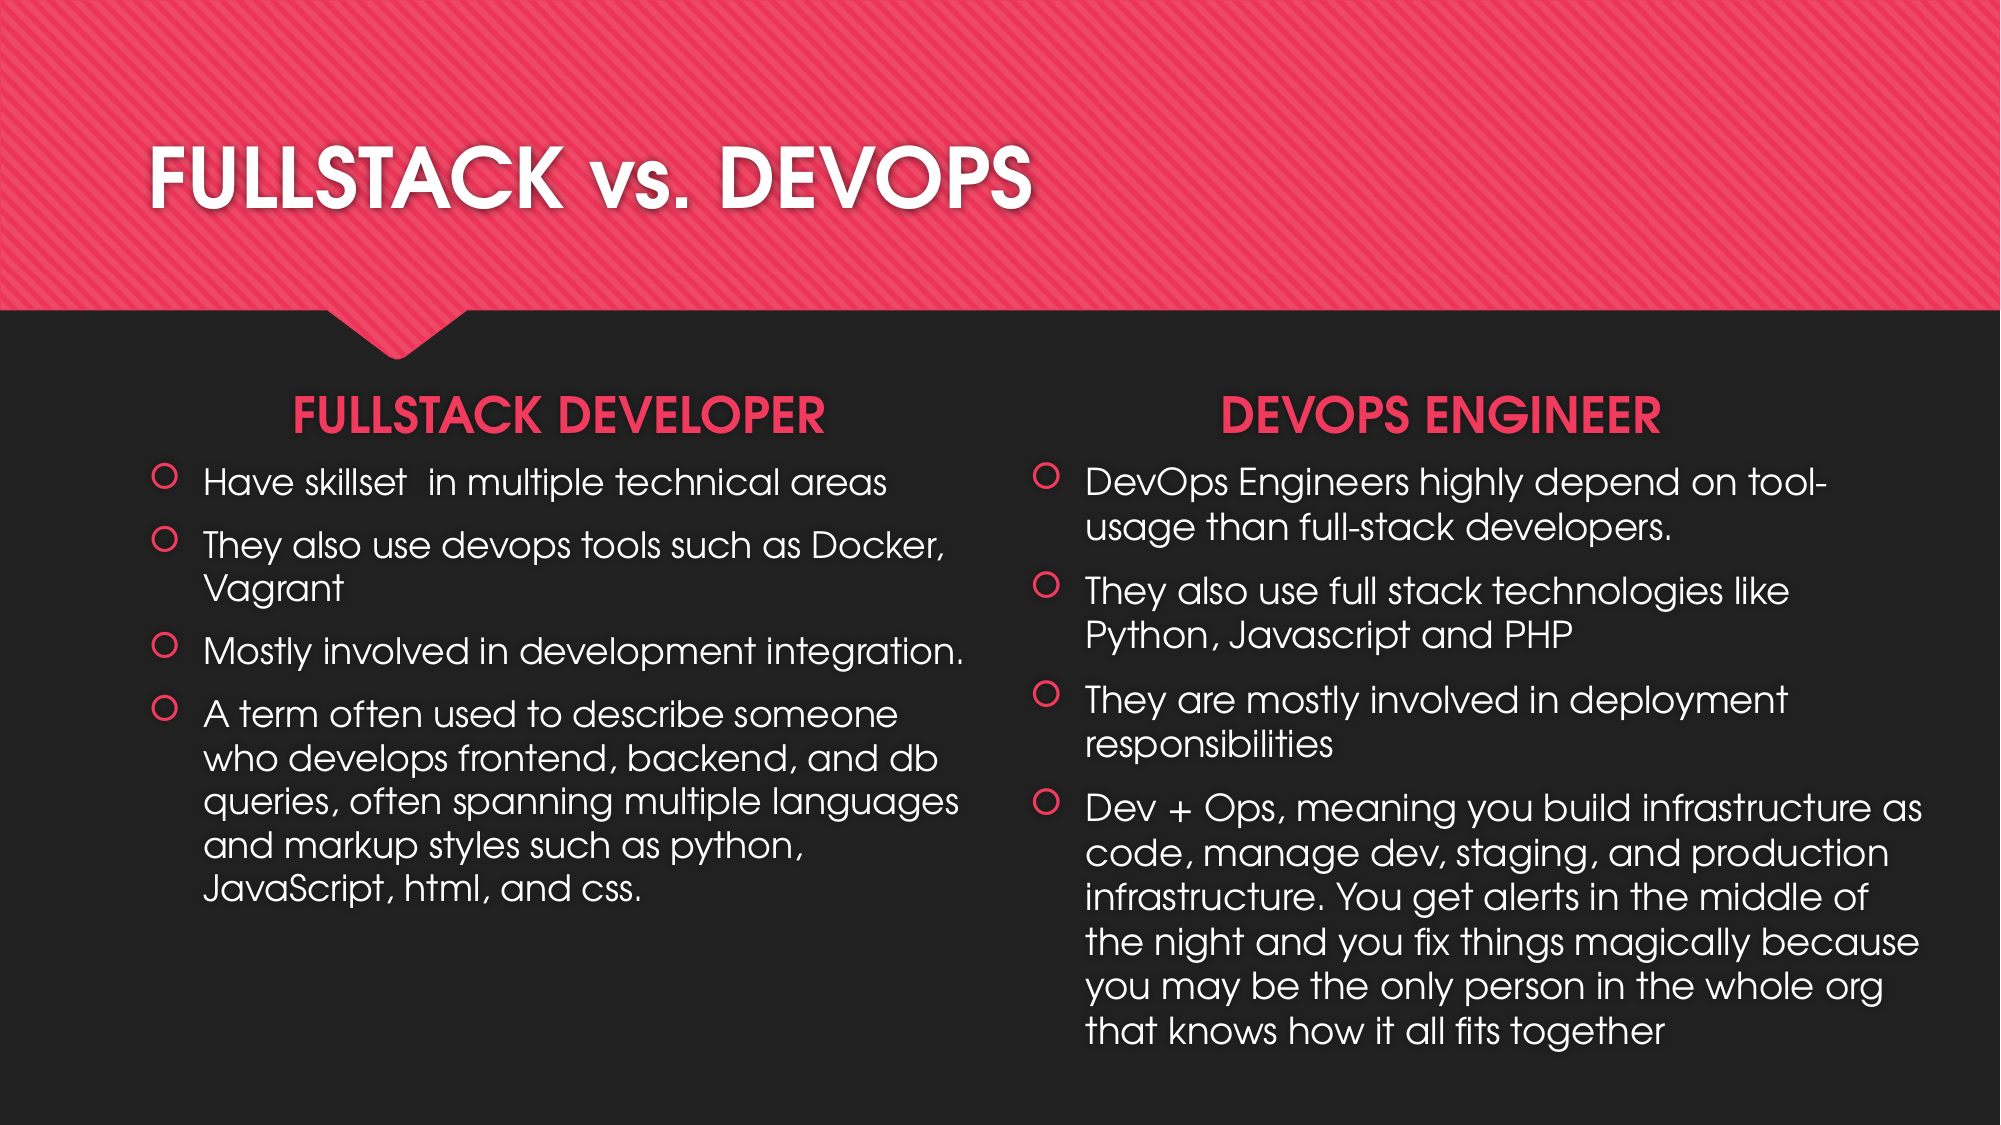

# FULLSTACK vs. DEVOPS
FULLSTACK DEVELOPER
DEVOPS ENGINEER
Have skillset  in multiple technical areas
They also use devops tools such as Docker, Vagrant
Mostly involved in development integration.
A term often used to describe someone who develops frontend, backend, and db queries, often spanning multiple languages and markup styles such as python, JavaScript, html, and css.
DevOps Engineers highly depend on tool-usage than full-stack developers.
They also use full stack technologies like Python, Javascript and PHP
They are mostly involved in deployment responsibilities
Dev + Ops, meaning you build infrastructure as code, manage dev, staging, and production infrastructure. You get alerts in the middle of the night and you fix things magically because you may be the only person in the whole org that knows how it all fits together